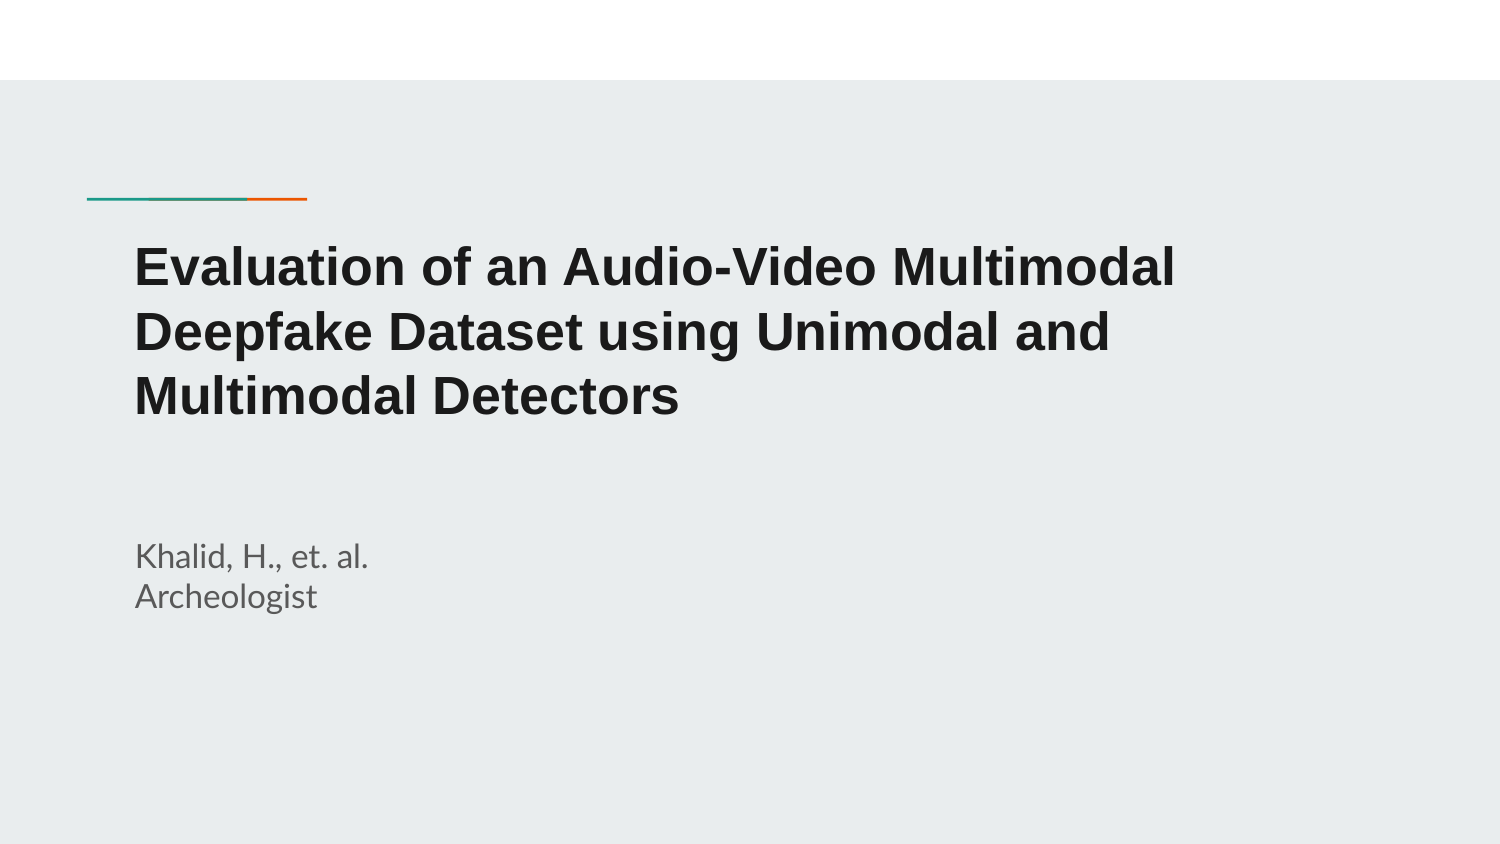

# Evaluation of an Audio-Video Multimodal Deepfake Dataset using Unimodal and Multimodal Detectors
Khalid, H., et. al.
Archeologist